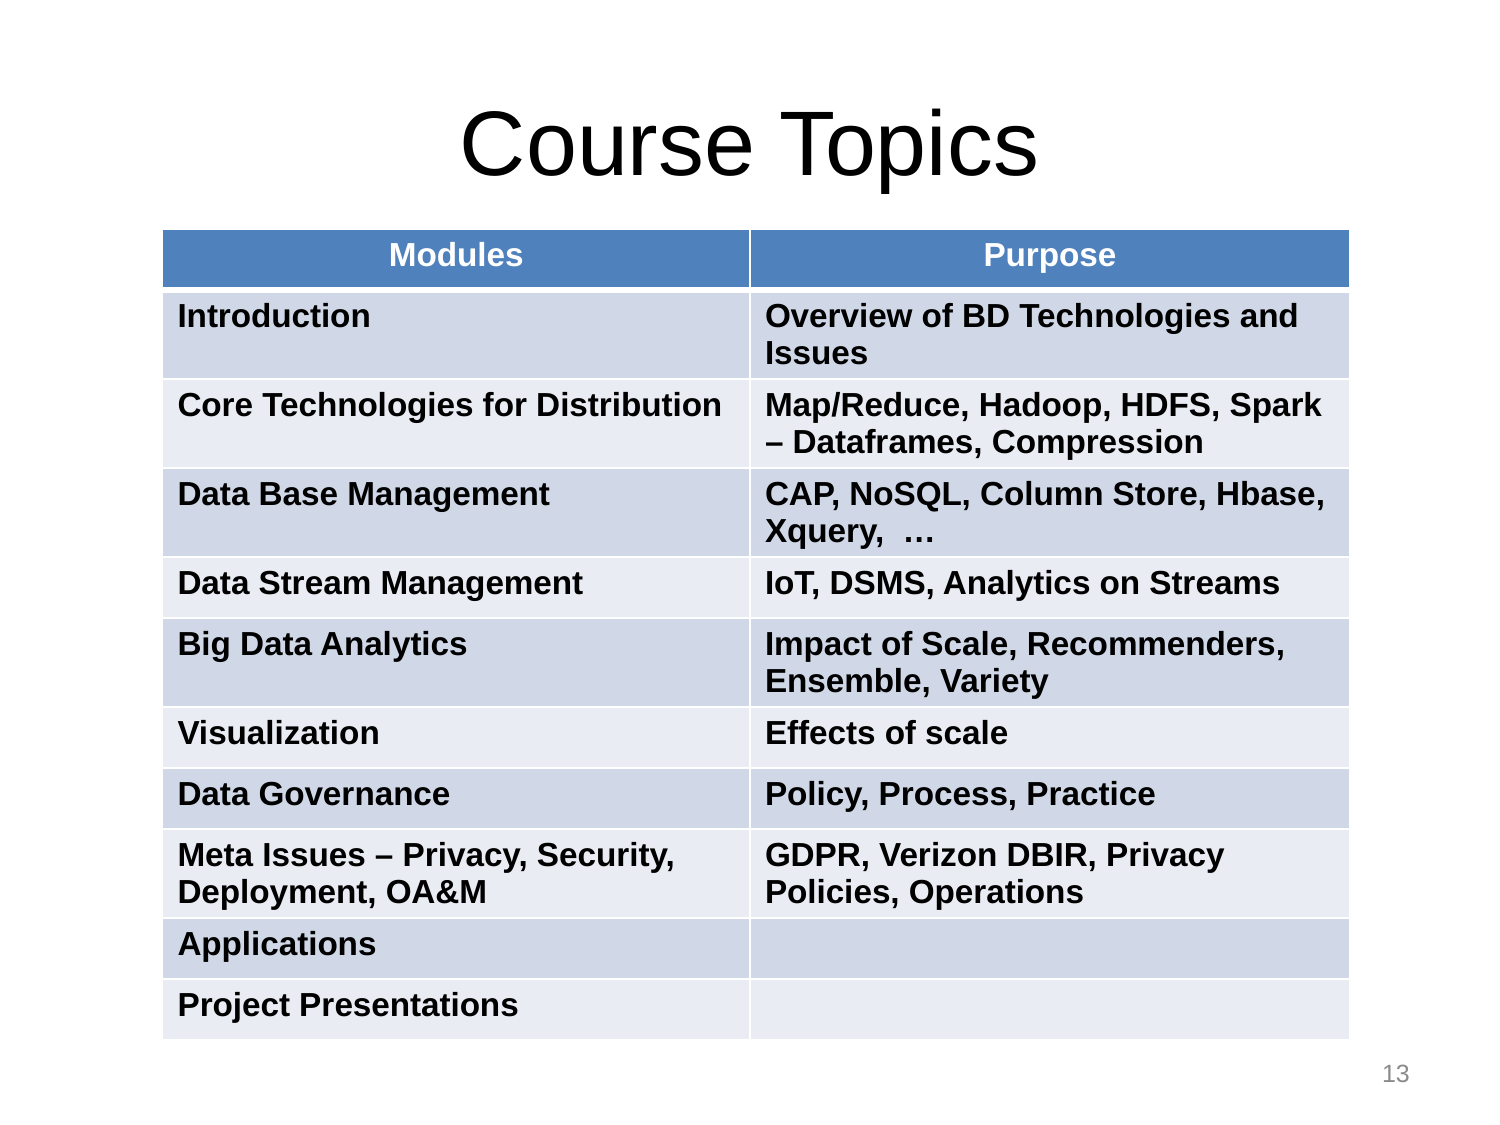

# Course Topics
| Modules | Purpose |
| --- | --- |
| Introduction | Overview of BD Technologies and Issues |
| Core Technologies for Distribution | Map/Reduce, Hadoop, HDFS, Spark – Dataframes, Compression |
| Data Base Management | CAP, NoSQL, Column Store, Hbase, Xquery, … |
| Data Stream Management | IoT, DSMS, Analytics on Streams |
| Big Data Analytics | Impact of Scale, Recommenders, Ensemble, Variety |
| Visualization | Effects of scale |
| Data Governance | Policy, Process, Practice |
| Meta Issues – Privacy, Security, Deployment, OA&M | GDPR, Verizon DBIR, Privacy Policies, Operations |
| Applications |  |
| Project Presentations |  |
13